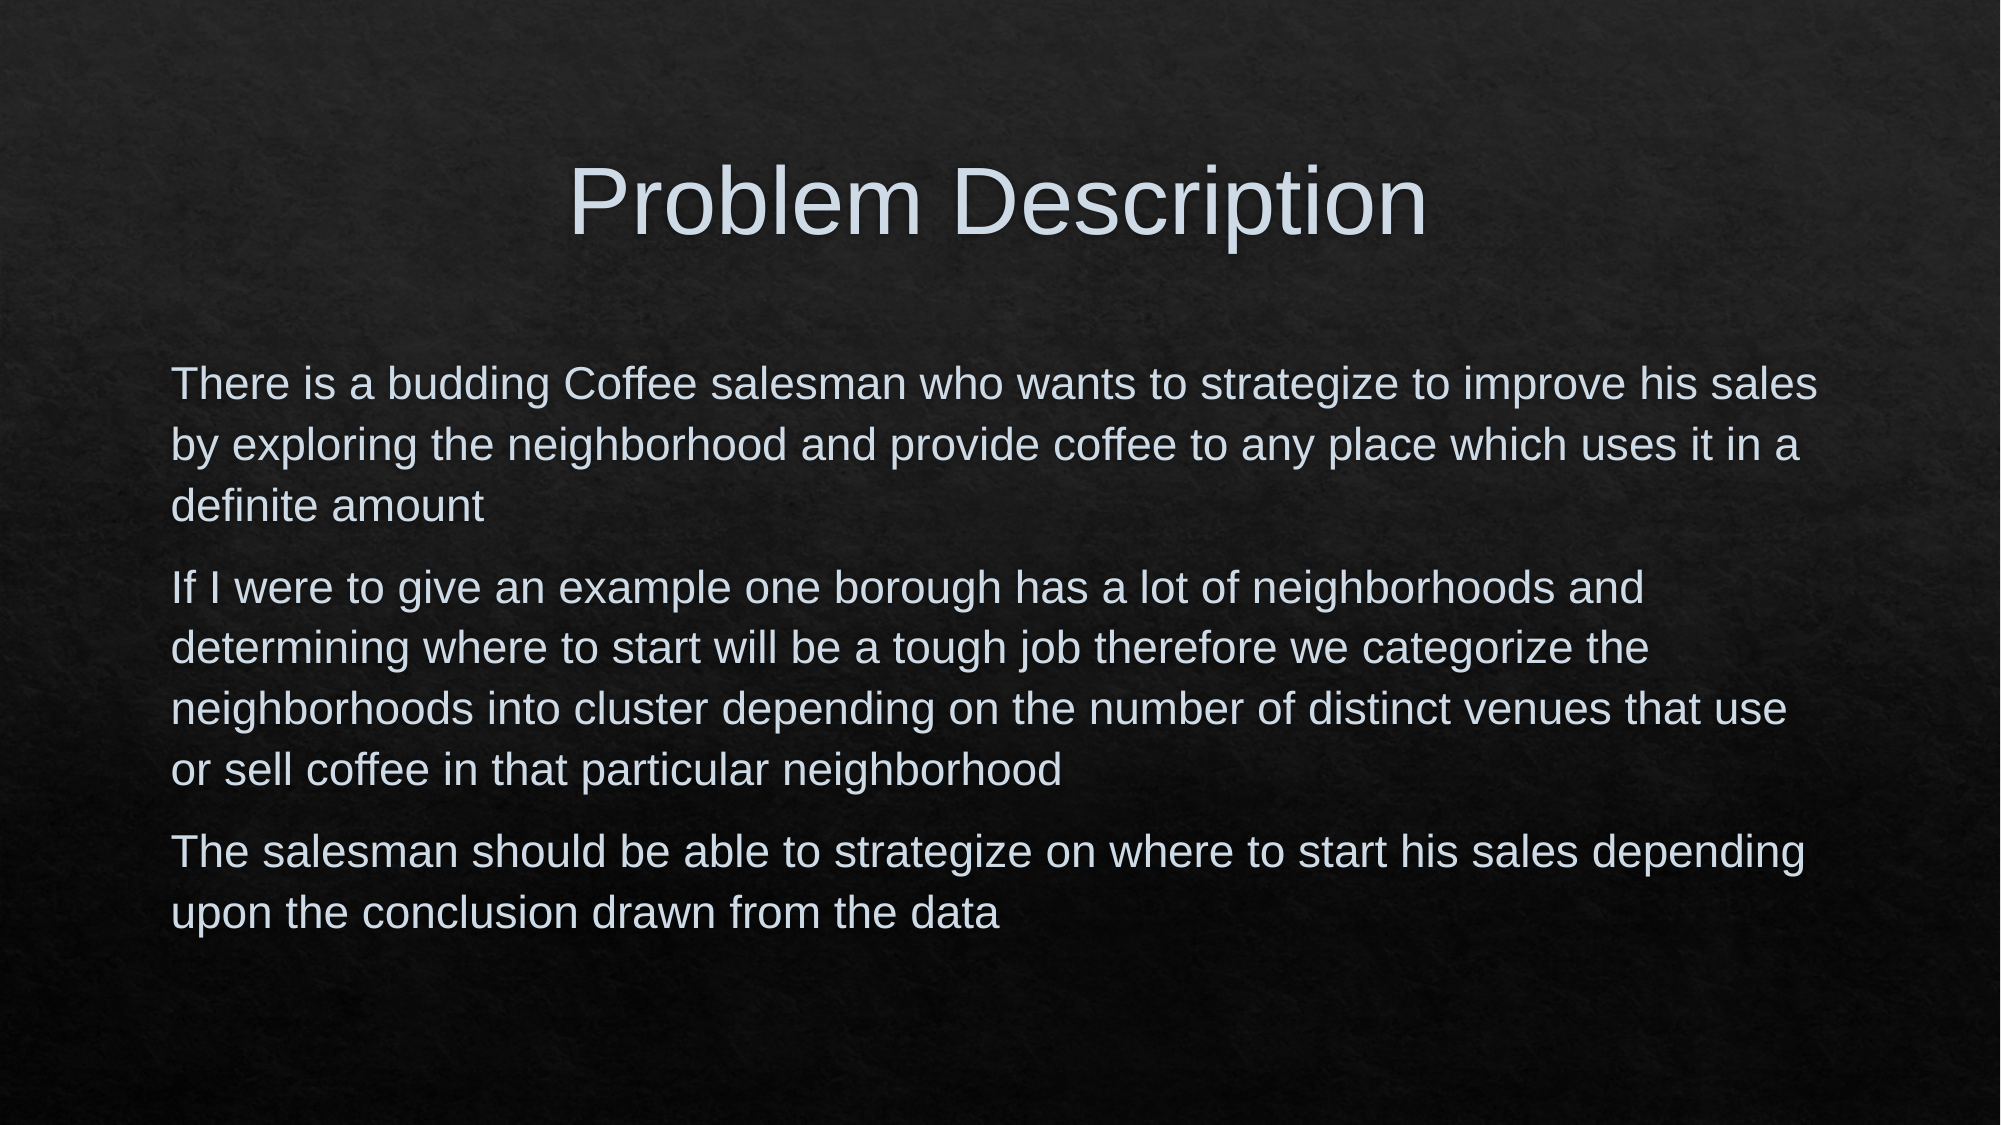

# Problem Description
There is a budding Coffee salesman who wants to strategize to improve his sales by exploring the neighborhood and provide coffee to any place which uses it in a definite amount
If I were to give an example one borough has a lot of neighborhoods and determining where to start will be a tough job therefore we categorize the neighborhoods into cluster depending on the number of distinct venues that use or sell coffee in that particular neighborhood
The salesman should be able to strategize on where to start his sales depending upon the conclusion drawn from the data